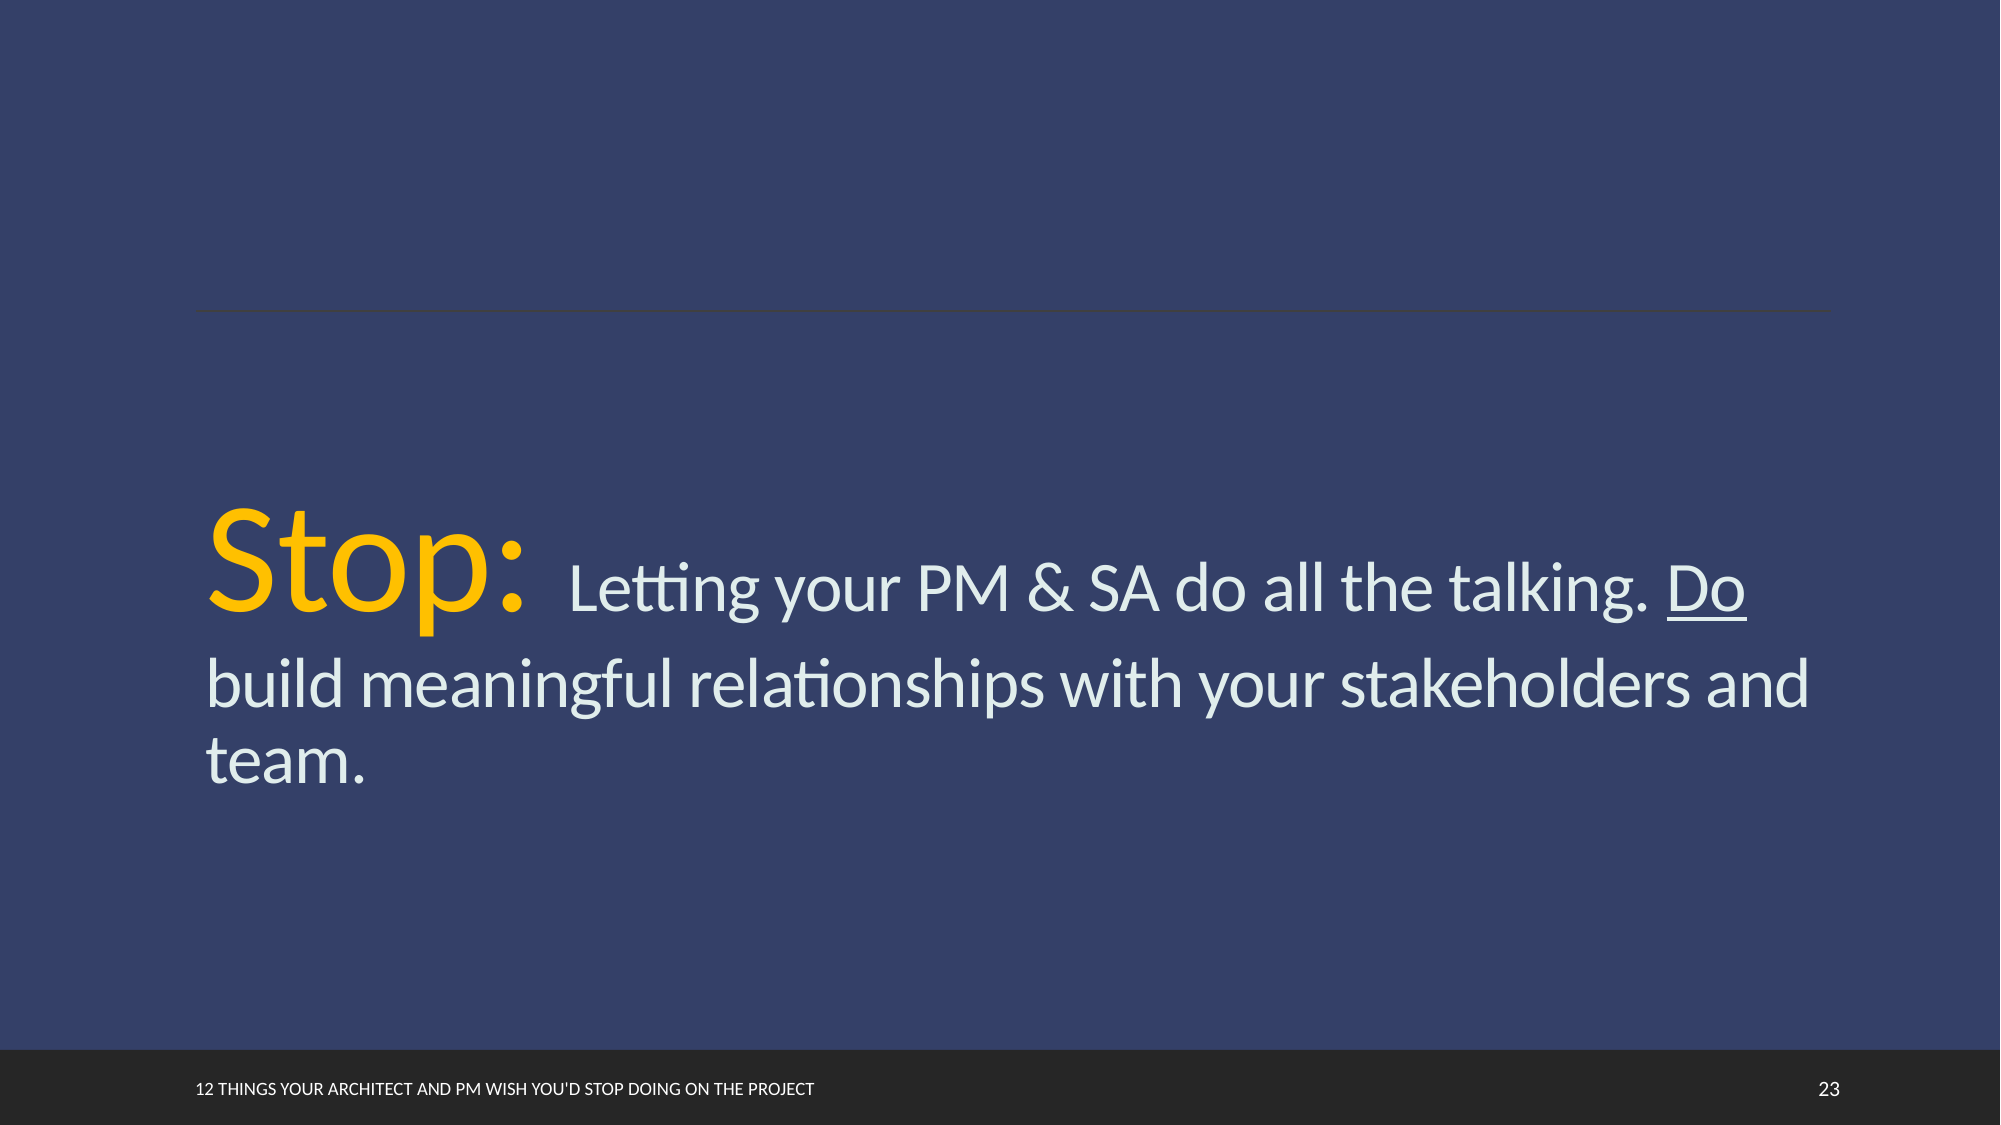

# Stop: Letting your PM & SA do all the talking. Do build meaningful relationships with your stakeholders and team.
12 things your Architect and PM wish you'd stop doing on the project
23